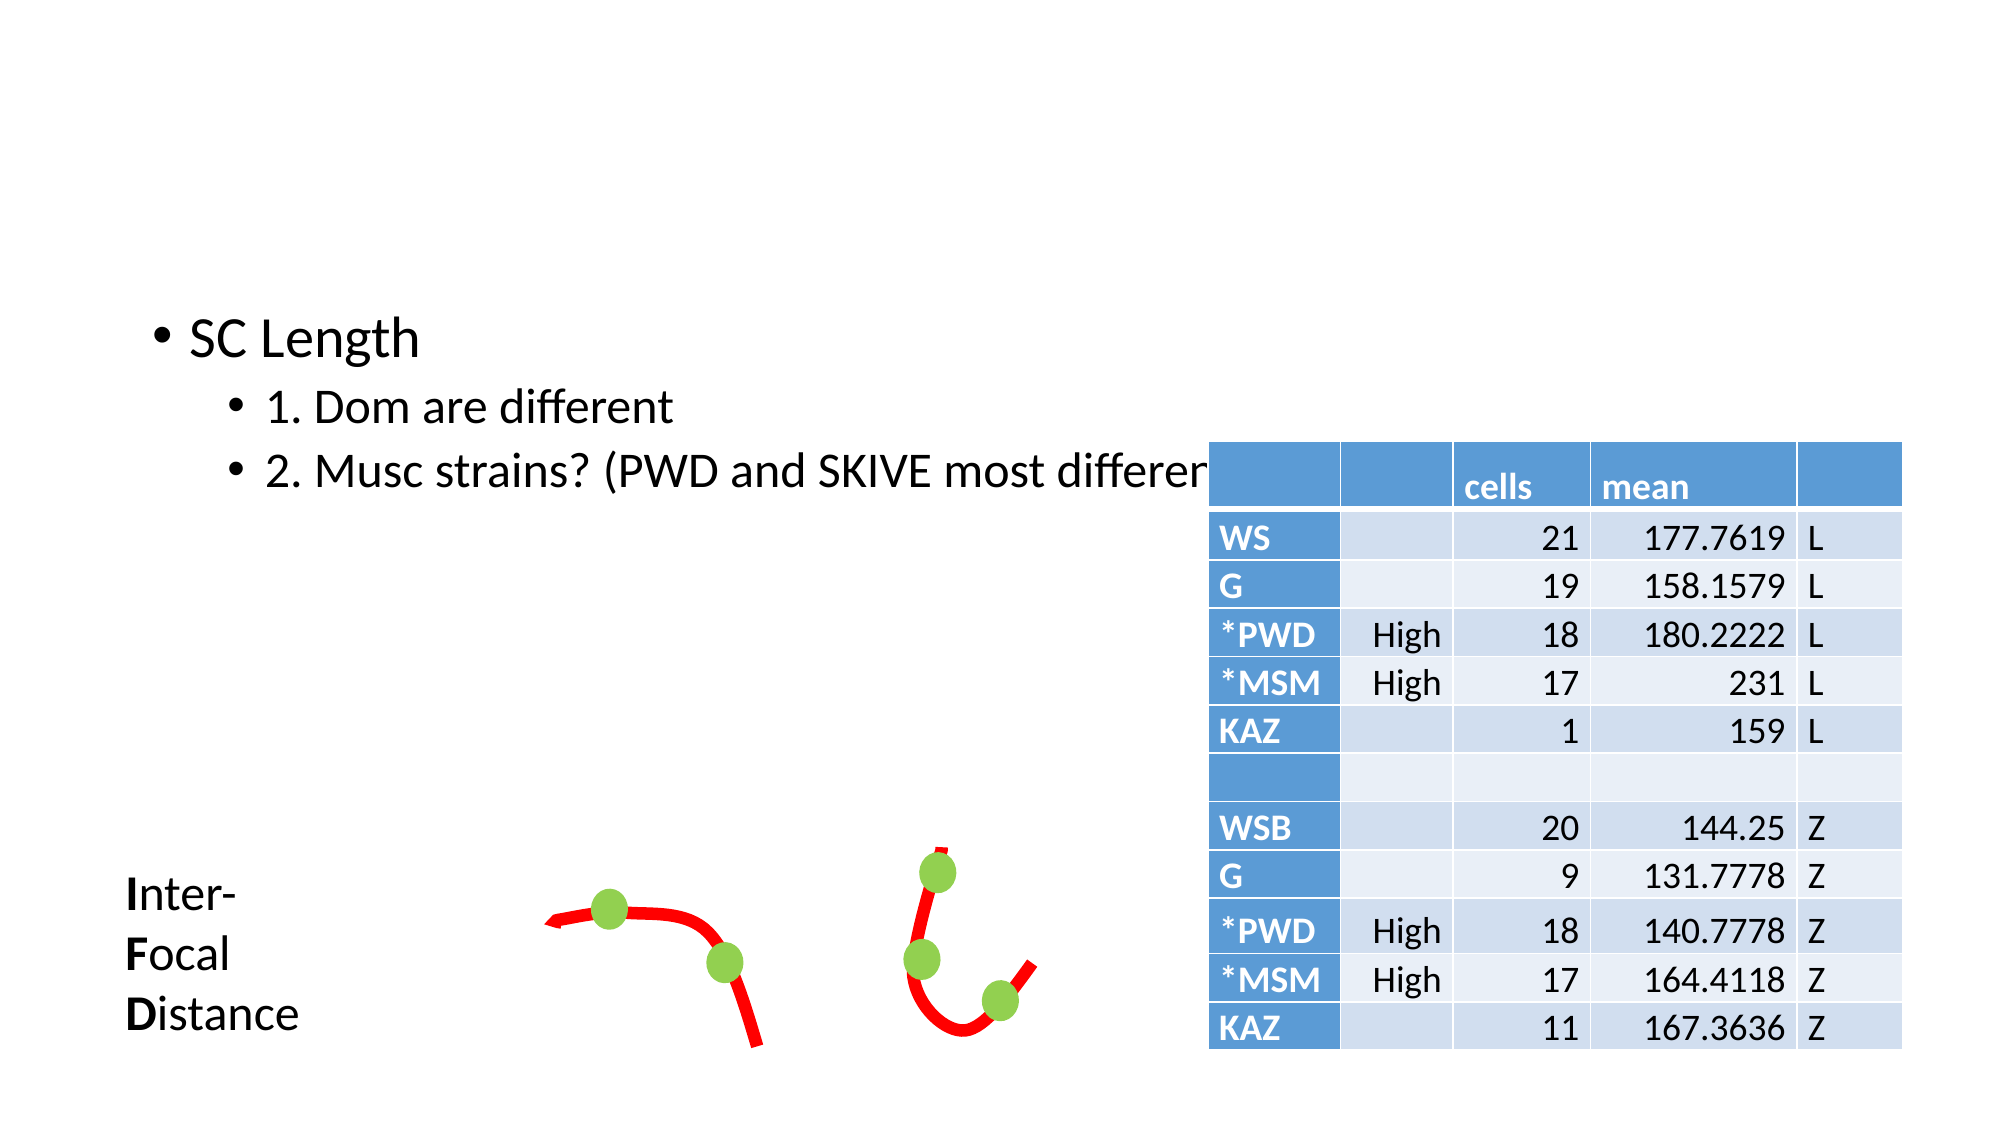

#
SC Length
1. Dom are different
2. Musc strains? (PWD and SKIVE most different)
|  |  | cells | mean |  |
| --- | --- | --- | --- | --- |
| WS |  | 21 | 177.7619 | L |
| G |  | 19 | 158.1579 | L |
| \*PWD | High | 18 | 180.2222 | L |
| \*MSM | High | 17 | 231 | L |
| KAZ |  | 1 | 159 | L |
|  |  |  |  |  |
| WSB |  | 20 | 144.25 | Z |
| G |  | 9 | 131.7778 | Z |
| \*PWD | High | 18 | 140.7778 | Z |
| \*MSM | High | 17 | 164.4118 | Z |
| KAZ |  | 11 | 167.3636 | Z |

Inter-
Focal
Distance